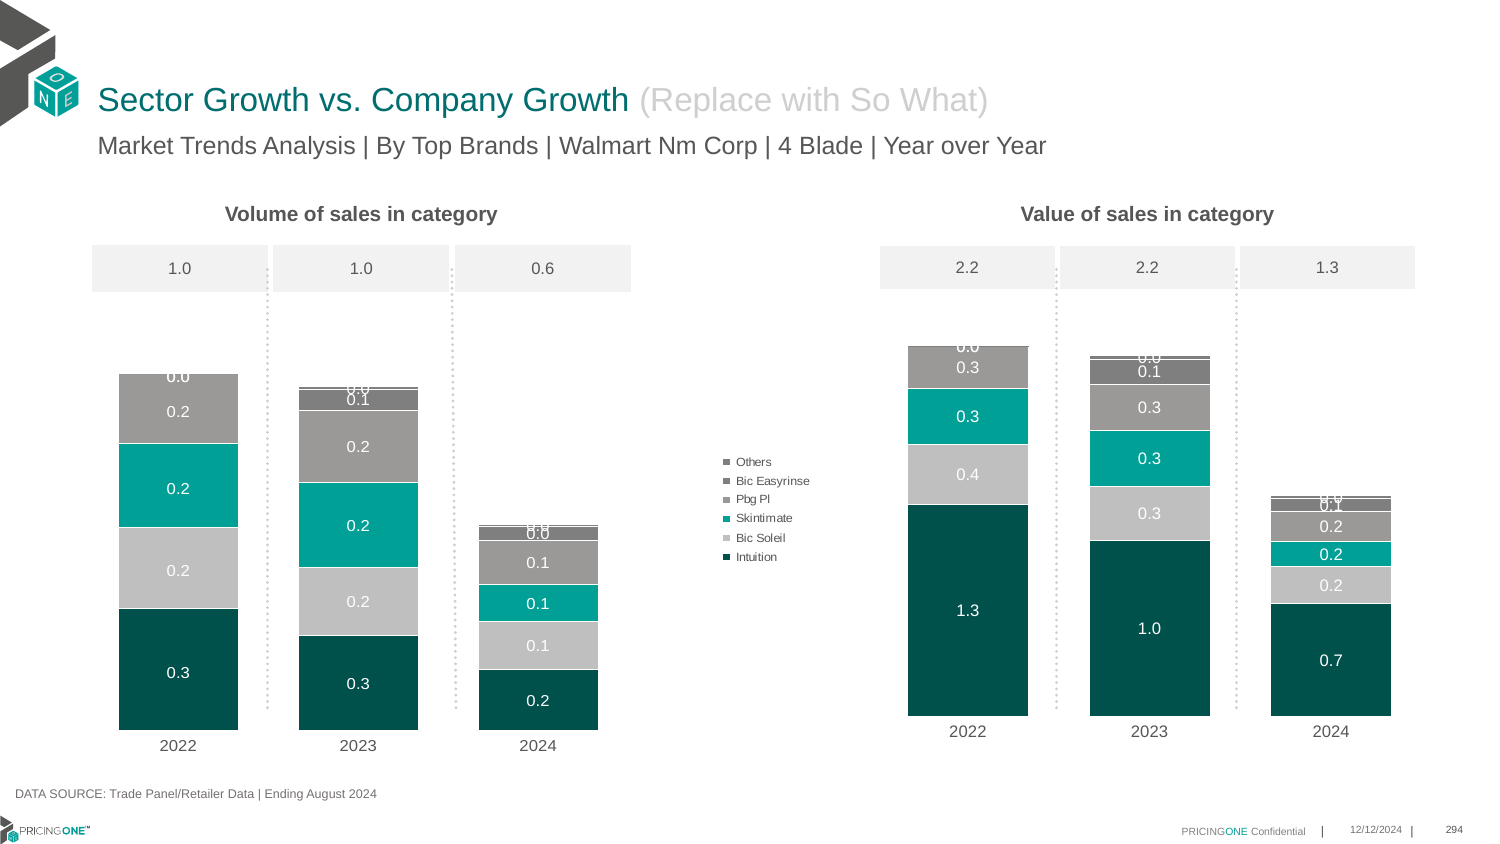

# Sector Growth vs. Company Growth (Replace with So What)
Market Trends Analysis | By Top Brands | Walmart Nm Corp | 4 Blade | Year over Year
| Value of sales in category |  |  |
| --- | --- | --- |
| 2.2 | 2.2 | 1.3 |
| Volume of sales in category |  |  |
| --- | --- | --- |
| 1.0 | 1.0 | 0.6 |

### Chart

| Category | Intuition | Bic Soleil | Skintimate | Pbg Pl | Bic Easyrinse | Others |
|---|---|---|---|---|---|---|
| 2022 | 1.265596 | 0.353956 | 0.336587 | 0.254531 | 0.000242 | 1.8e-05 |
| 2023 | 1.048797 | 0.321612 | 0.336192 | 0.274802 | 0.149789 | 0.023908 |
| 2024 | 0.671195 | 0.220967 | 0.151748 | 0.176435 | 0.077704 | 0.016561 |

### Chart

| Category | Intuition | Bic Soleil | Skintimate | Pbg Pl | Bic Easyrinse | Others |
|---|---|---|---|---|---|---|
| 2022 | 0.338982 | 0.224145 | 0.230416 | 0.193425 | 0.000102 | 2.9e-05 |
| 2023 | 0.262741 | 0.188063 | 0.236107 | 0.19988 | 0.058048 | 0.006474 |
| 2024 | 0.168848 | 0.132423 | 0.102903 | 0.121659 | 0.039829 | 0.004501 |
DATA SOURCE: Trade Panel/Retailer Data | Ending August 2024

12/12/2024
294